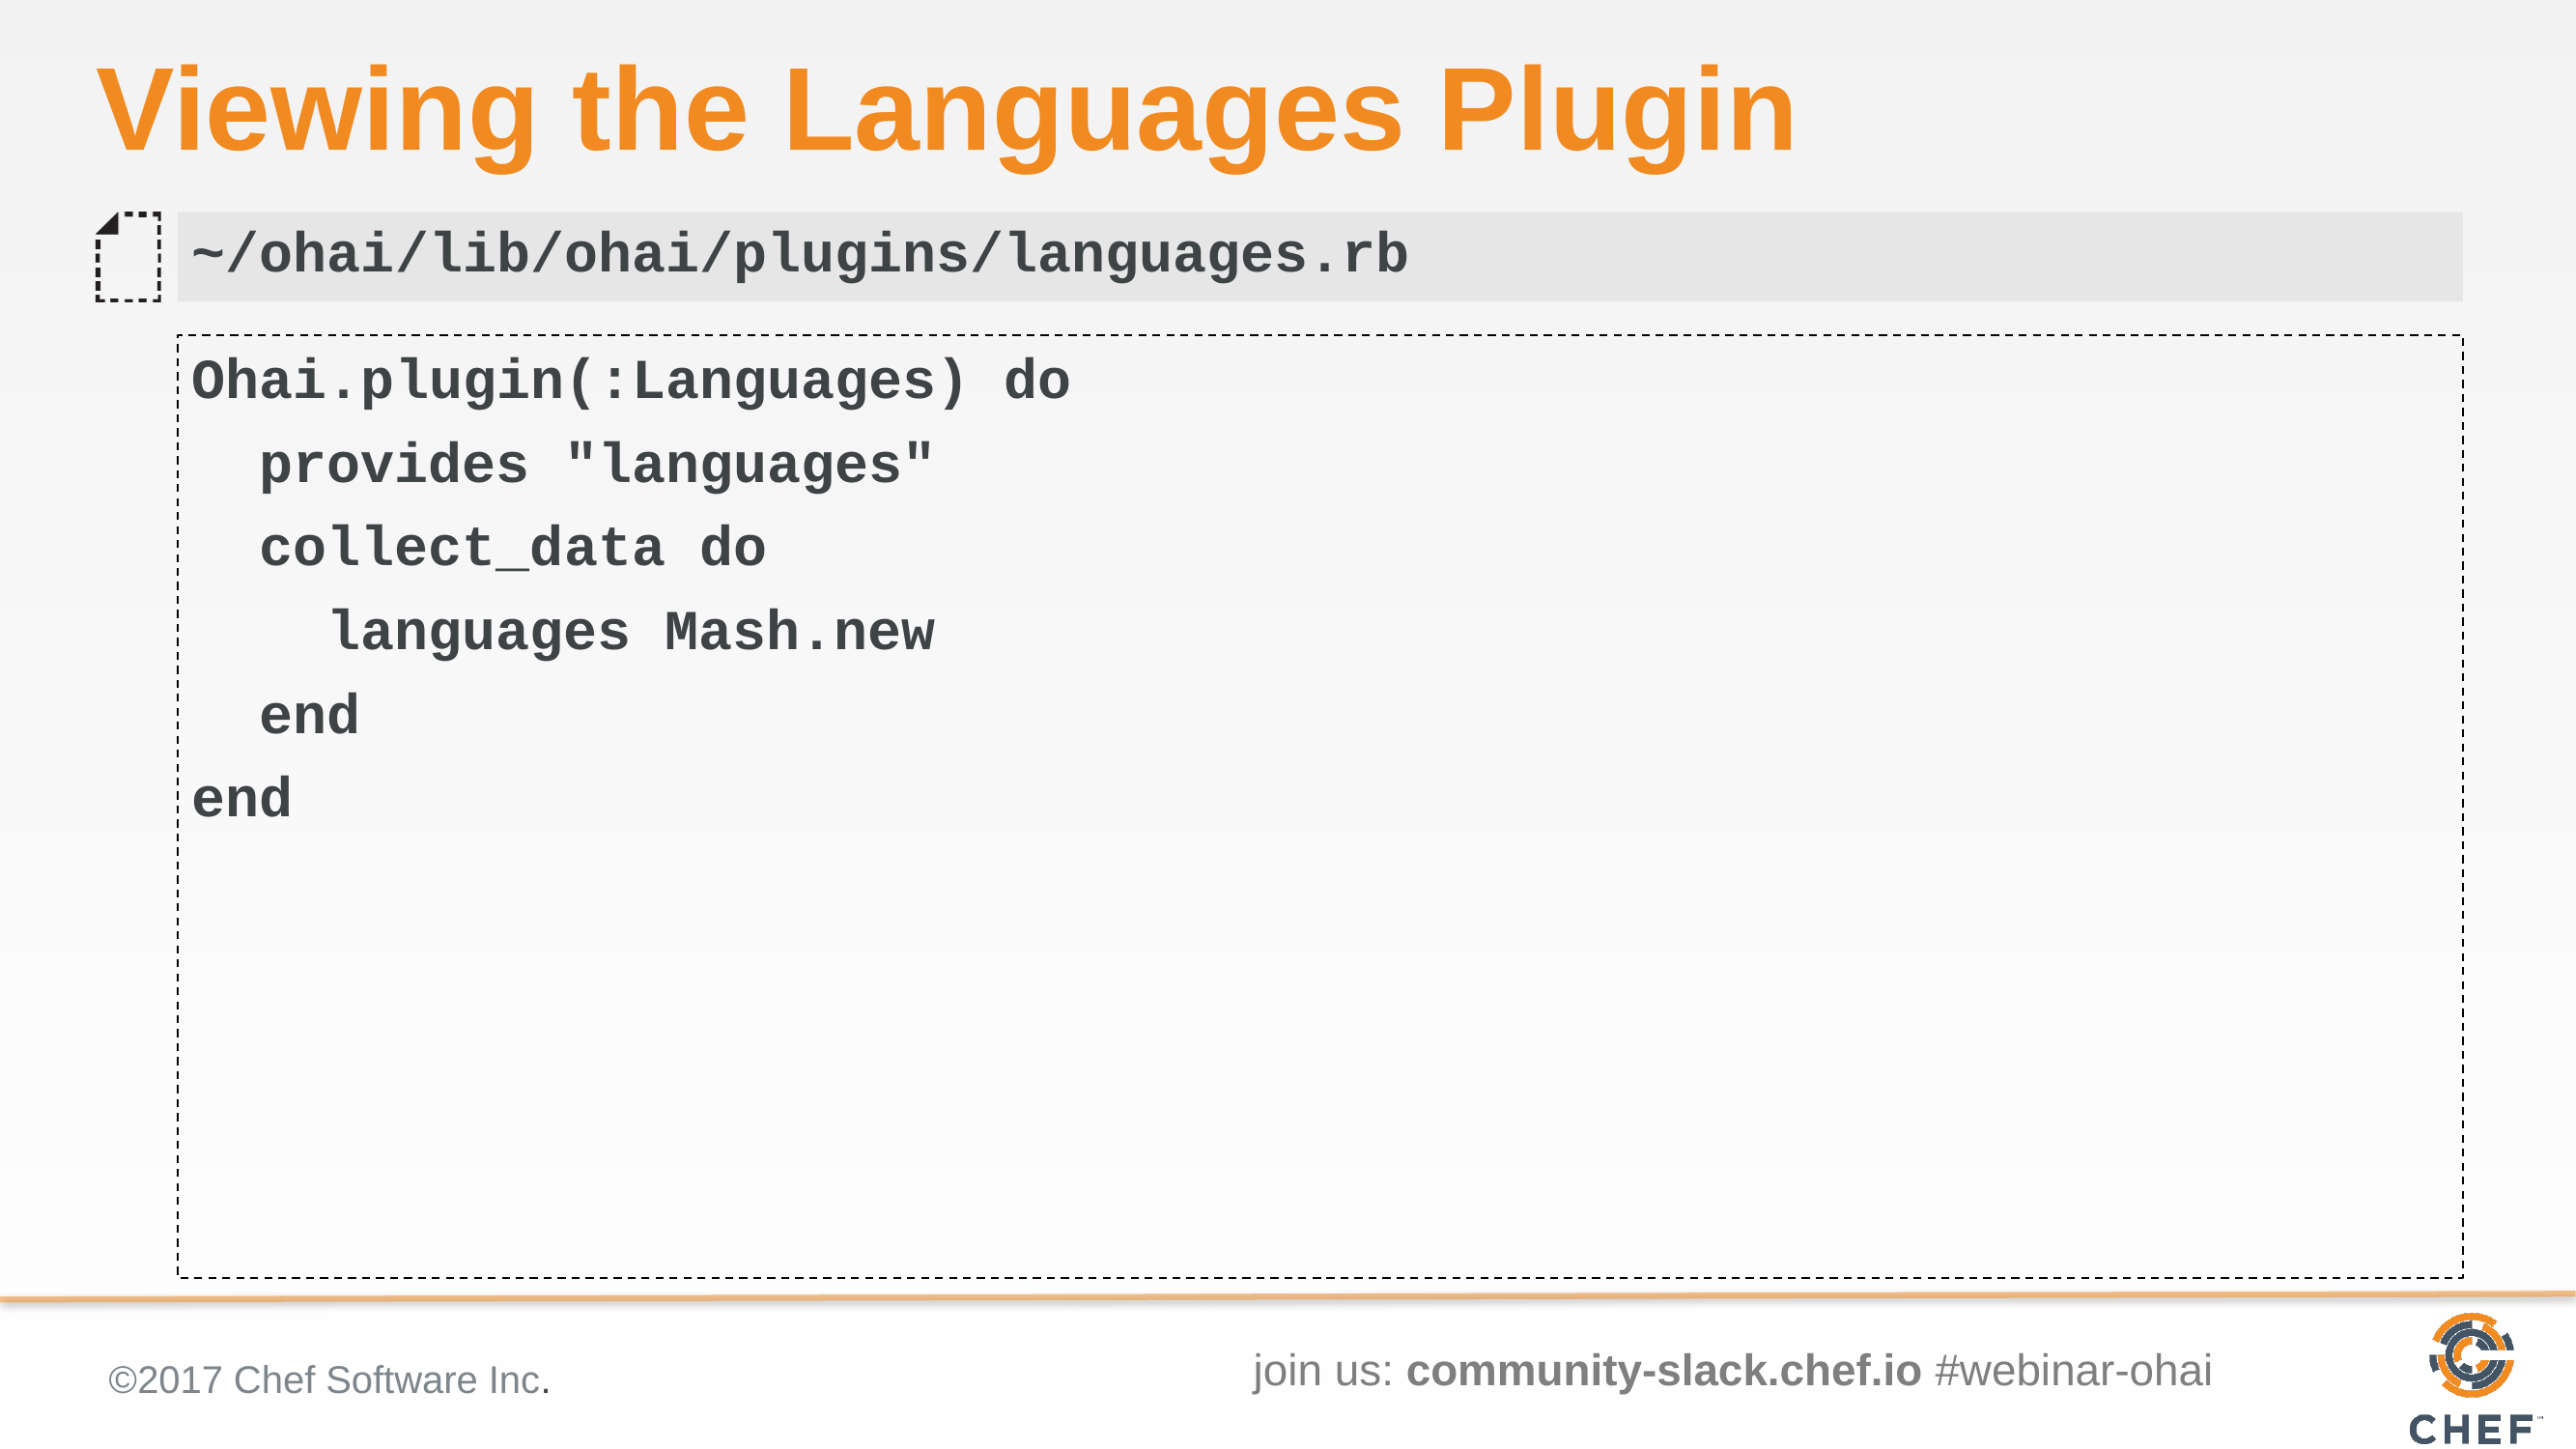

# Viewing the Languages Plugin
~/ohai/lib/ohai/plugins/languages.rb
Ohai.plugin(:Languages) do
  provides "languages"
  collect_data do
    languages Mash.new
  end
end